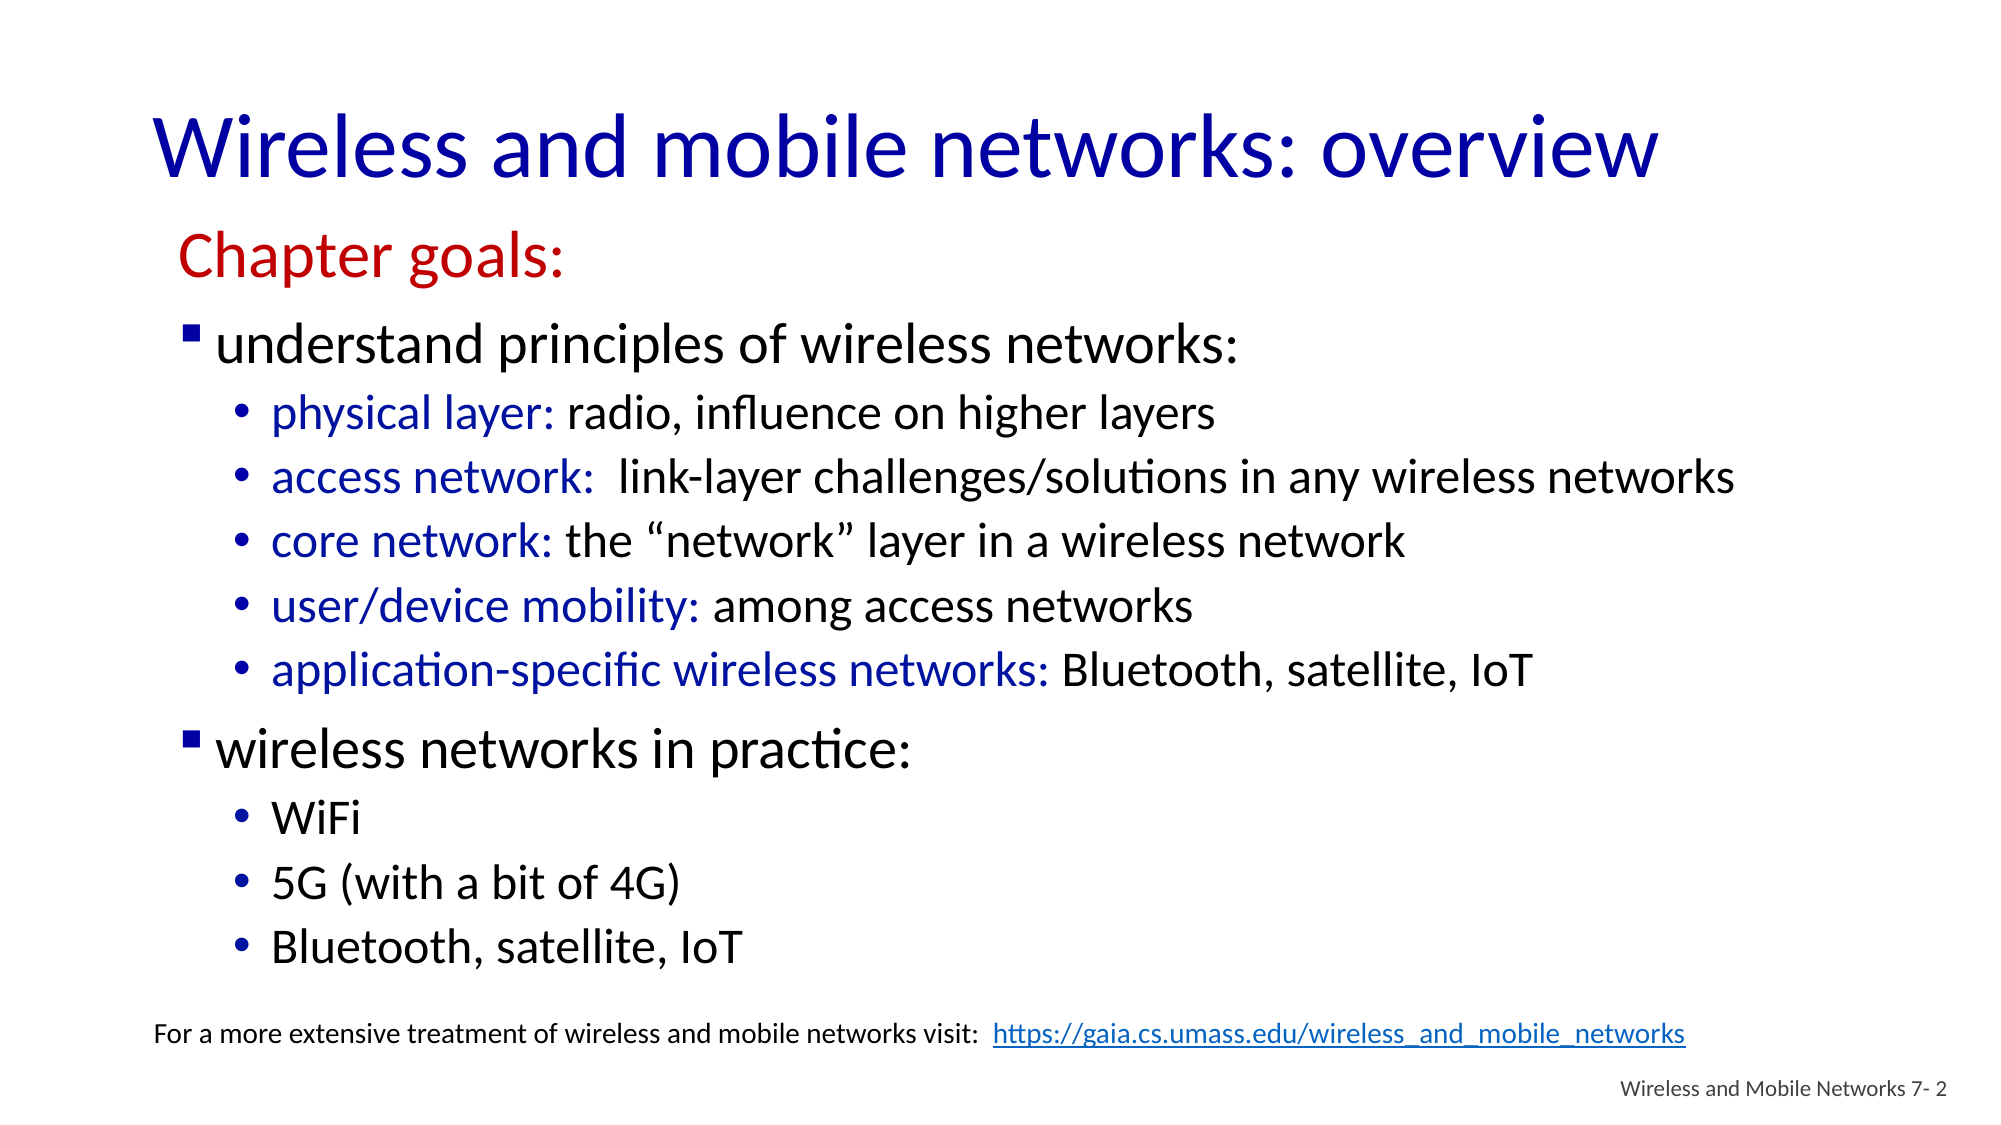

# Wireless and mobile networks: overview
Chapter goals:
understand principles of wireless networks:
physical layer: radio, influence on higher layers
access network:  link-layer challenges/solutions in any wireless networks
core network: the “network” layer in a wireless network
user/device mobility: among access networks
application-specific wireless networks: Bluetooth, satellite, IoT
wireless networks in practice:
WiFi
5G (with a bit of 4G)
Bluetooth, satellite, IoT

For a more extensive treatment of wireless and mobile networks visit:  https://gaia.cs.umass.edu/wireless_and_mobile_networks
Wireless and Mobile Networks 7- 2